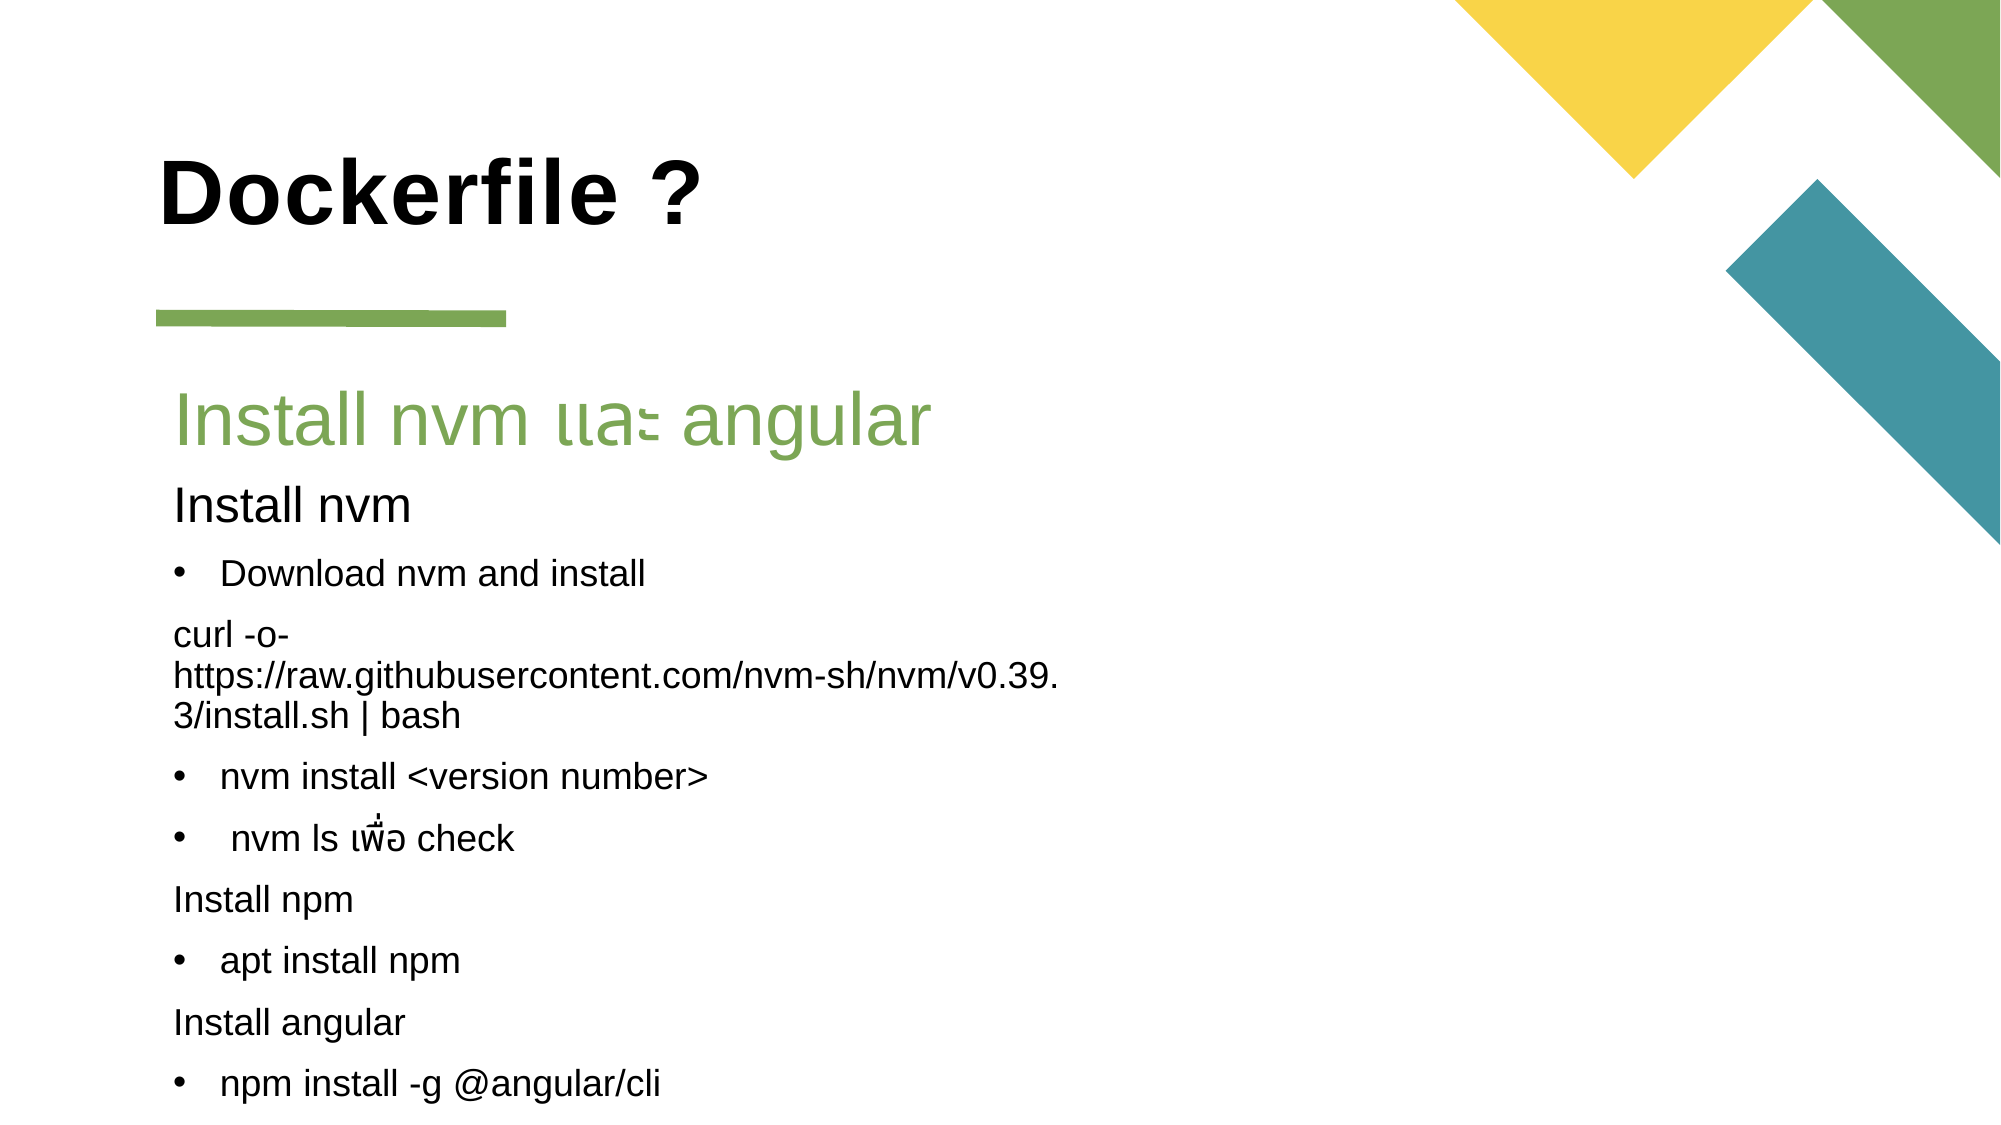

# Dockerfile ?
Install nvm และ angular
Install nvm
Download nvm and install
curl -o- https://raw.githubusercontent.com/nvm-sh/nvm/v0.39.3/install.sh | bash
nvm install <version number>
 nvm ls เพื่อ check
Install npm
apt install npm
Install angular
npm install -g @angular/cli